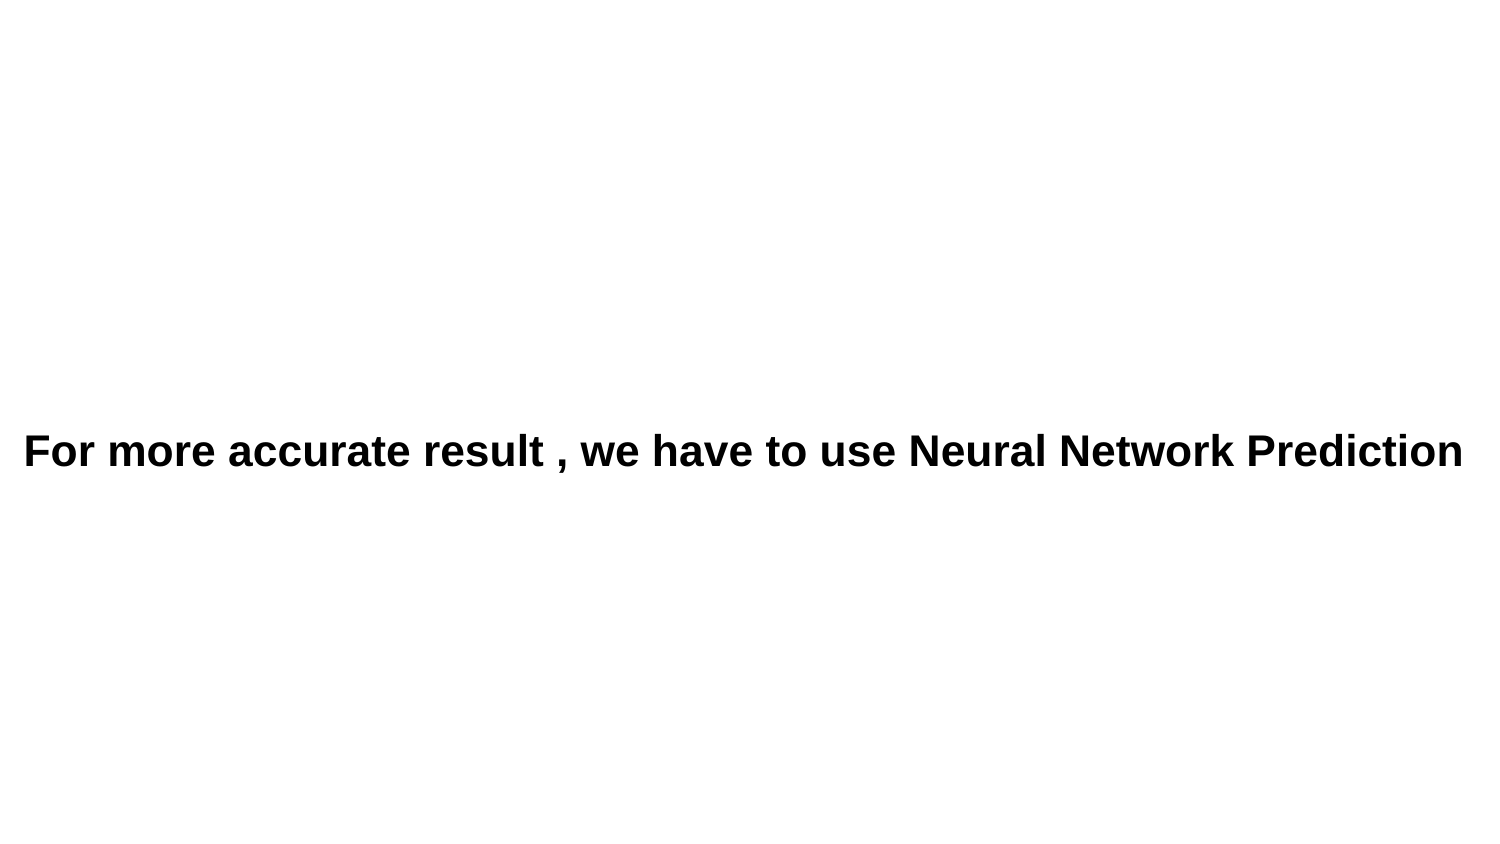

# For more accurate result , we have to use Neural Network Prediction